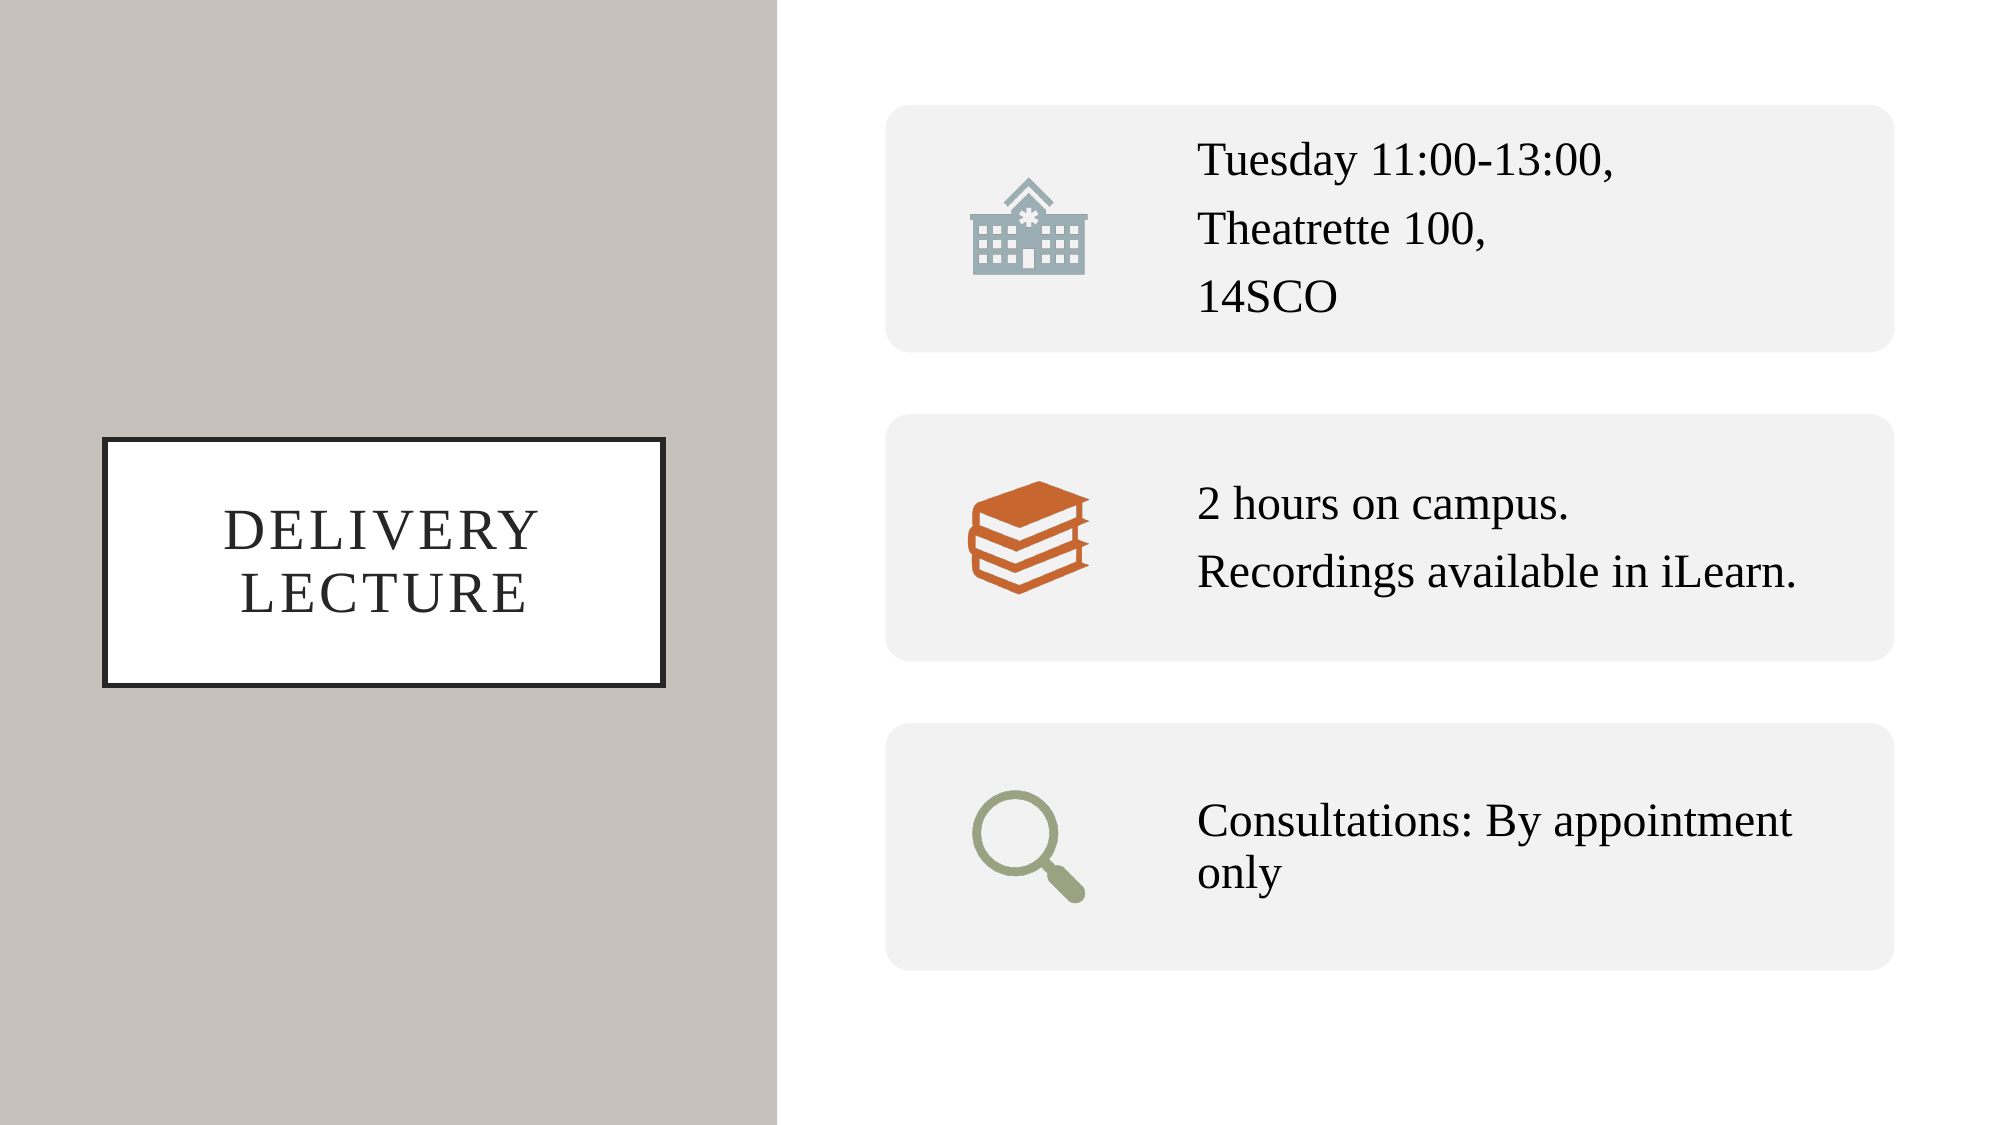

Tuesday 11:00-13:00,
Theatrette 100,
14SCO
2 hours on campus.
Recordings available in iLearn.
Consultations: By appointment only
# Delivery Lecture